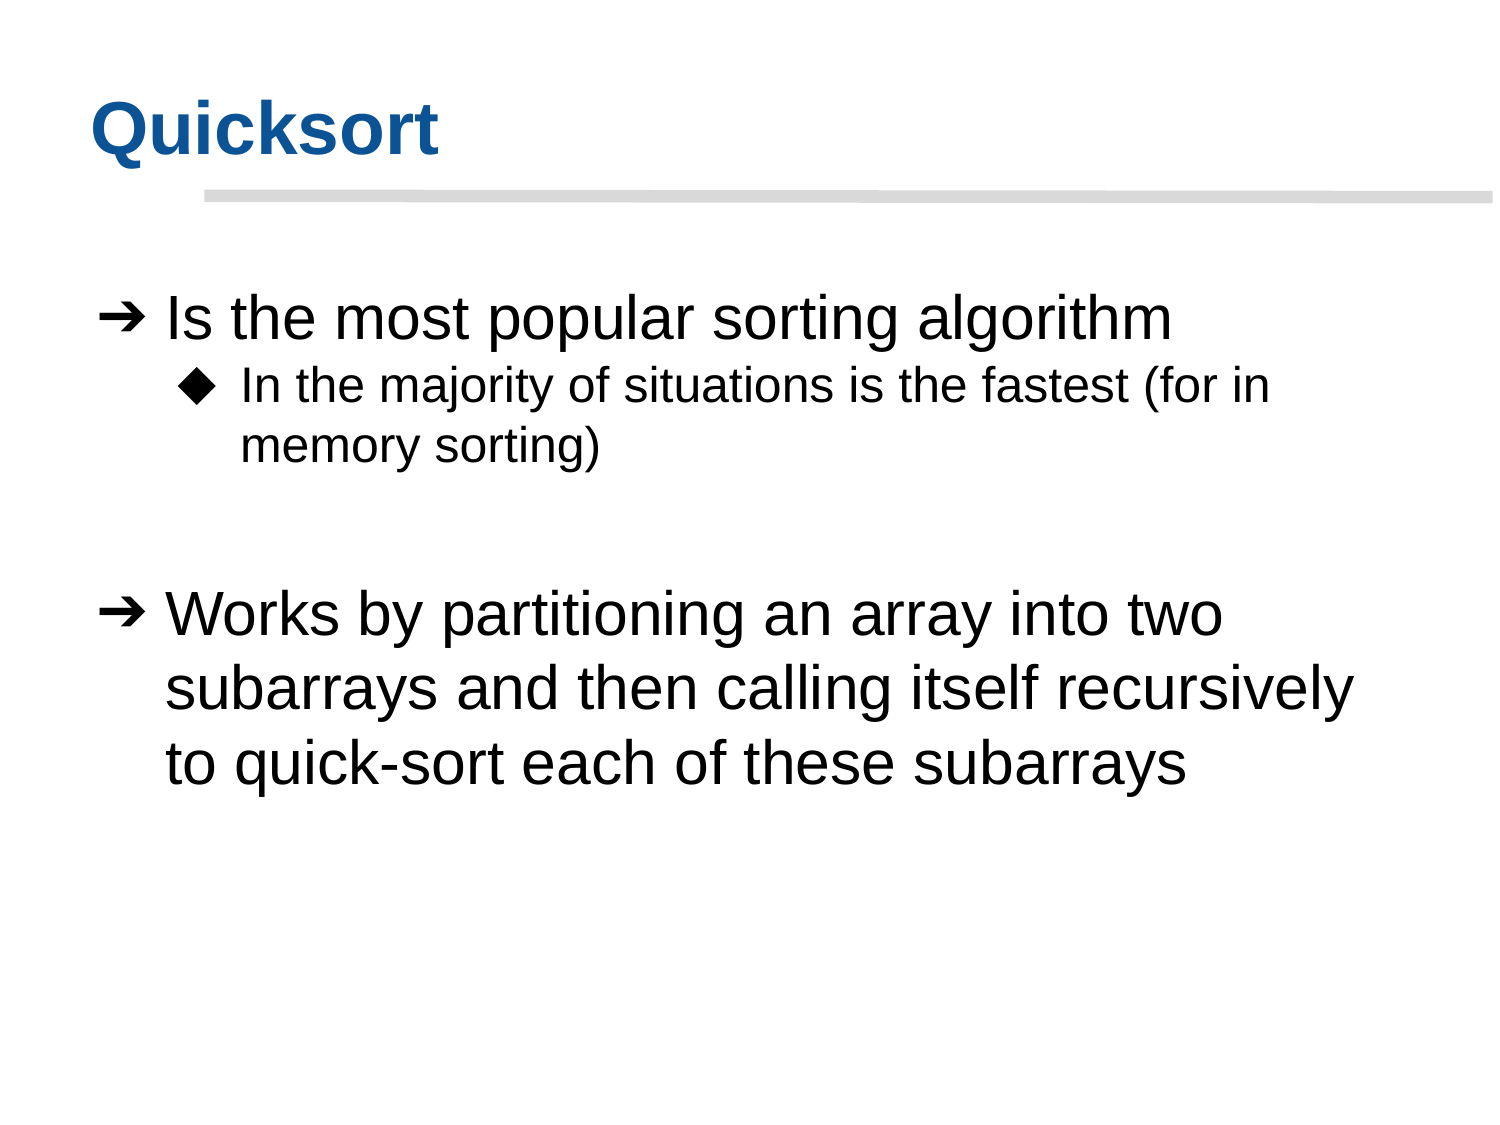

# Quicksort
Is the most popular sorting algorithm
In the majority of situations is the fastest (for in memory sorting)

Works by partitioning an array into two subarrays and then calling itself recursively to quick-sort each of these subarrays